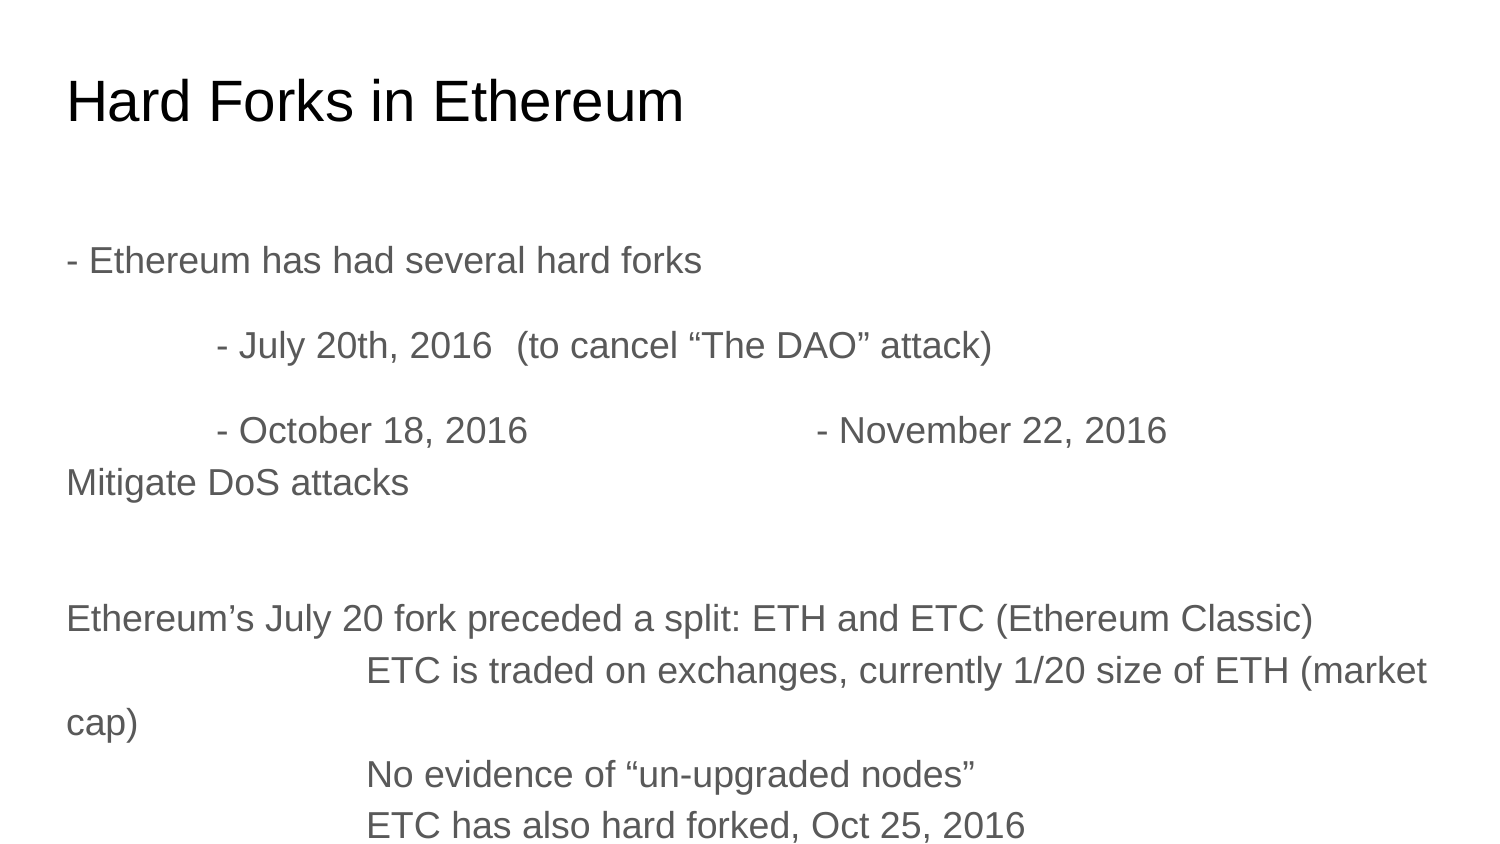

# Hard Forks in Ethereum
- Ethereum has had several hard forks
	- July 20th, 2016	(to cancel “The DAO” attack)
	- October 18, 2016		- November 22, 2016  		Mitigate DoS attacks

Ethereum’s July 20 fork preceded a split: ETH and ETC (Ethereum Classic)
		ETC is traded on exchanges, currently 1/20 size of ETH (market cap)
		No evidence of “un-upgraded nodes”
		ETC has also hard forked, Oct 25, 2016